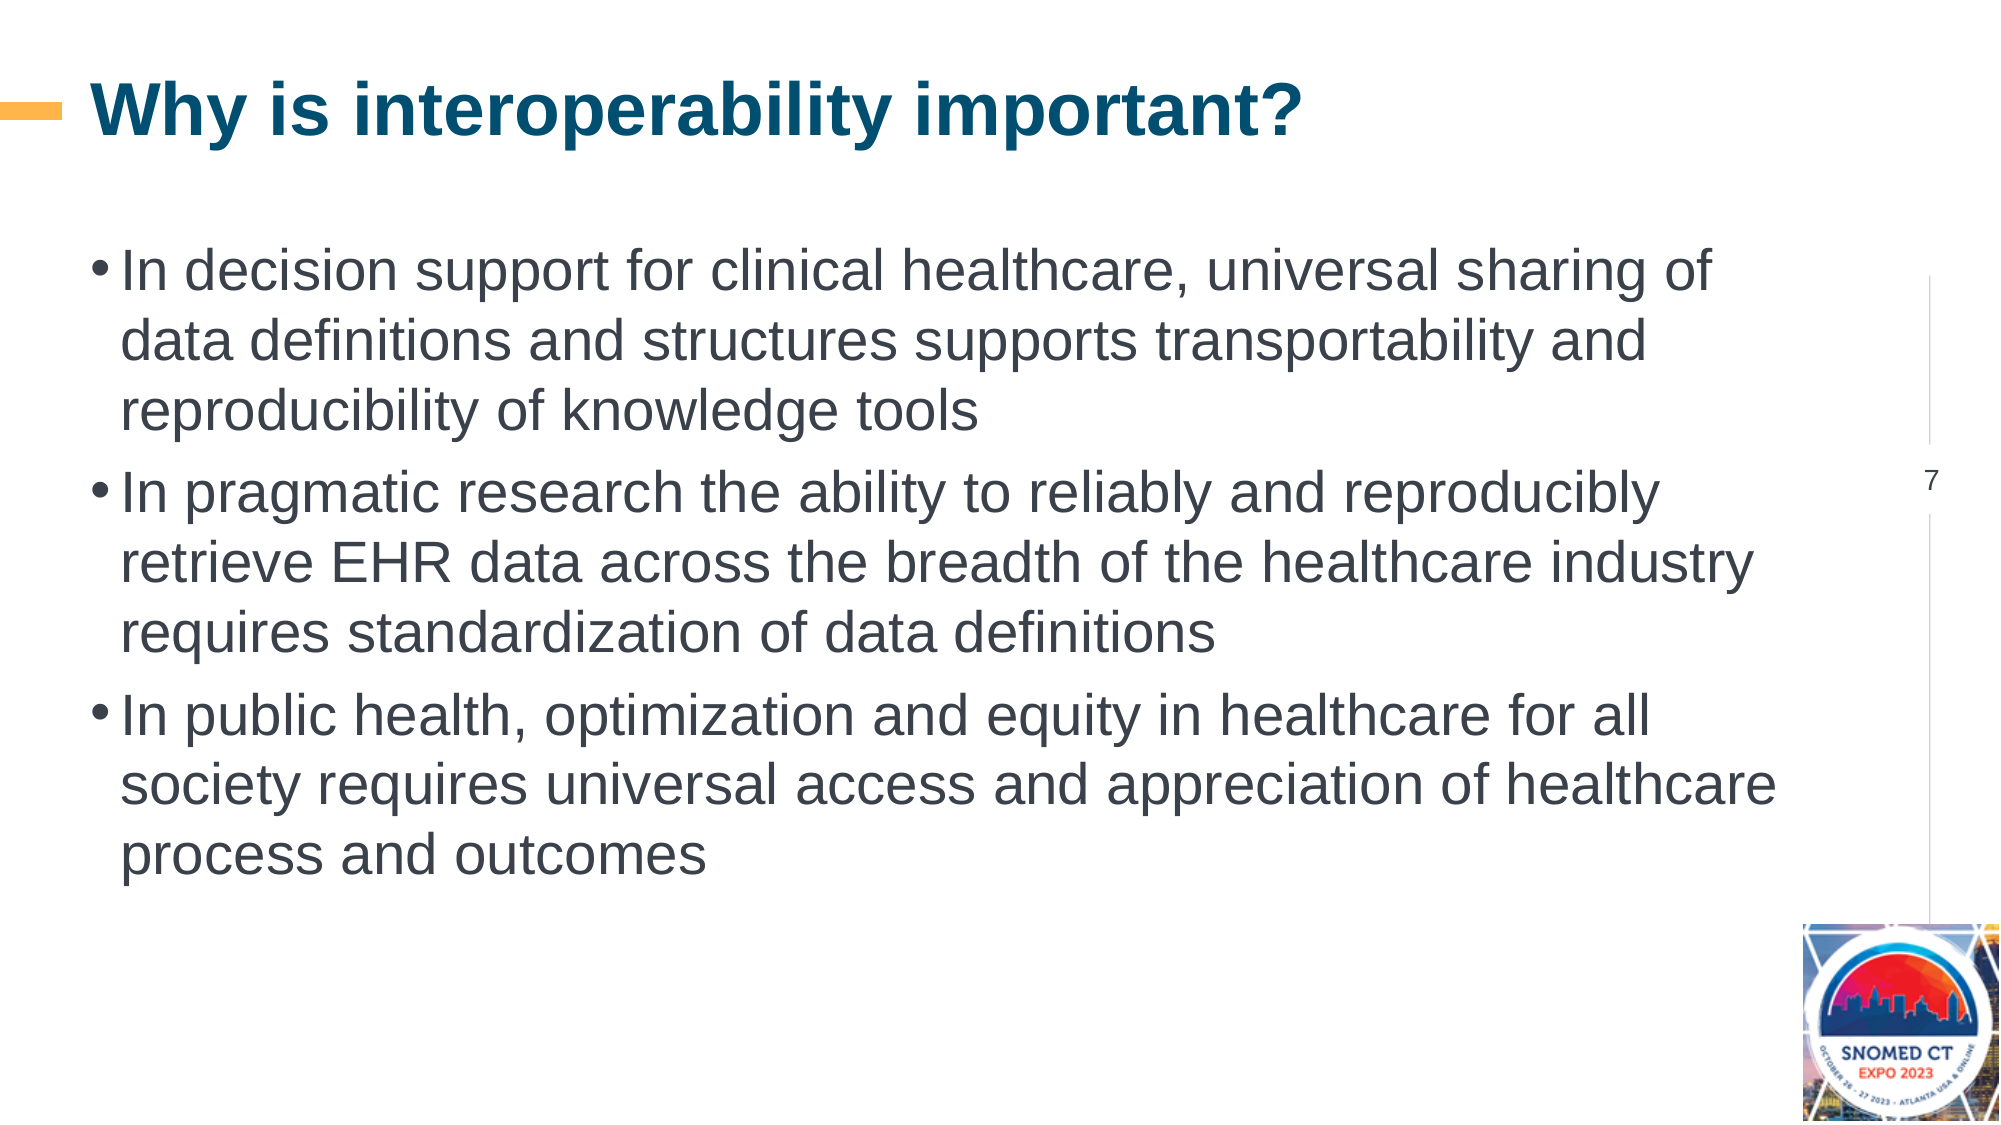

# Why is interoperability important?
In decision support for clinical healthcare, universal sharing of data definitions and structures supports transportability and reproducibility of knowledge tools
In pragmatic research the ability to reliably and reproducibly retrieve EHR data across the breadth of the healthcare industry requires standardization of data definitions
In public health, optimization and equity in healthcare for all society requires universal access and appreciation of healthcare process and outcomes